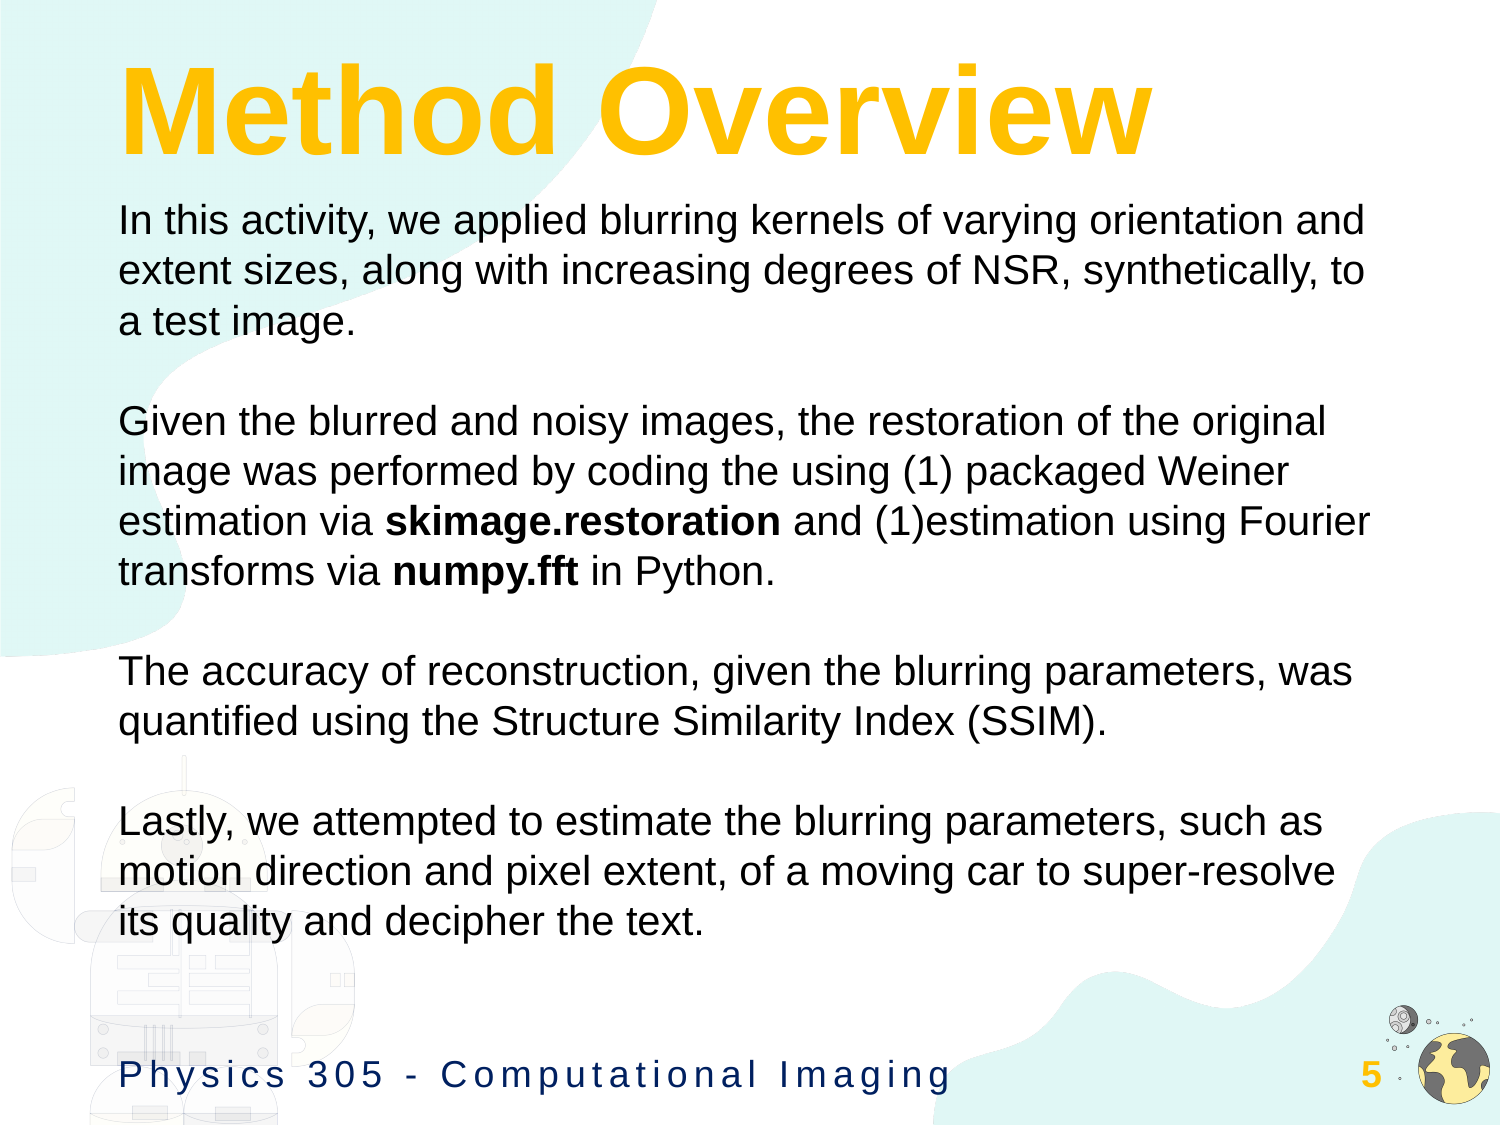

# Method Overview
In this activity, we applied blurring kernels of varying orientation and extent sizes, along with increasing degrees of NSR, synthetically, to a test image.
Given the blurred and noisy images, the restoration of the original image was performed by coding the using (1) packaged Weiner estimation via skimage.restoration and (1)estimation using Fourier transforms via numpy.fft in Python.
The accuracy of reconstruction, given the blurring parameters, was quantified using the Structure Similarity Index (SSIM).

Lastly, we attempted to estimate the blurring parameters, such as motion direction and pixel extent, of a moving car to super-resolve its quality and decipher the text.
Physics 305 - Computational Imaging
5